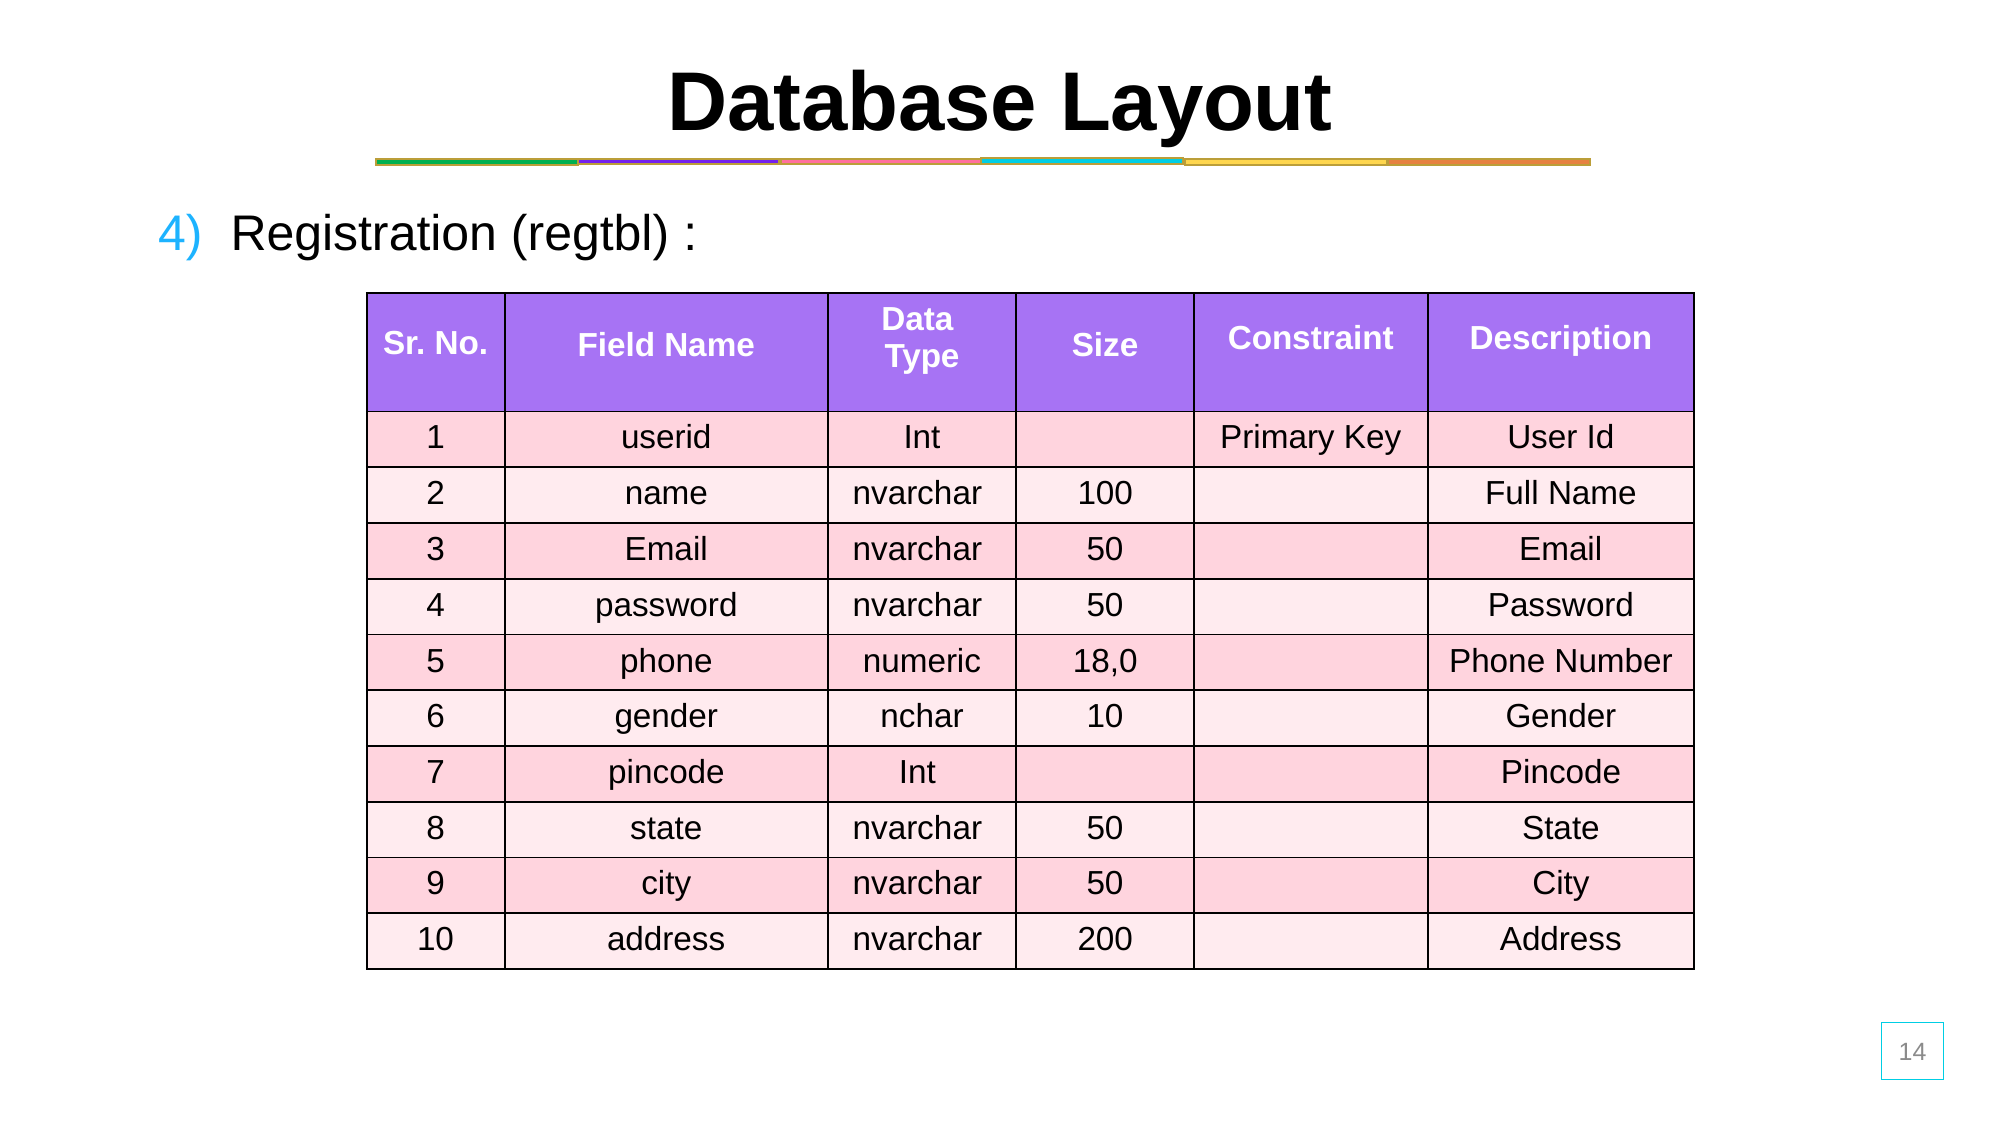

# Database Layout

4)  Registration (regtbl) :
| Sr. No. | Field Name | Data Type | Size | Constraint | Description |
| --- | --- | --- | --- | --- | --- |
| 1 | userid | Int |  | Primary Key | User Id |
| 2 | name | nvarchar | 100 |  | Full Name |
| 3 | Email | nvarchar | 50 |  | Email |
| 4 | password | nvarchar | 50 |  | Password |
| 5 | phone | numeric | 18,0 |  | Phone Number |
| 6 | gender | nchar | 10 |  | Gender |
| 7 | pincode | Int |  |  | Pincode |
| 8 | state | nvarchar | 50 |  | State |
| 9 | city | nvarchar | 50 |  | City |
| 10 | address | nvarchar | 200 |  | Address |
14